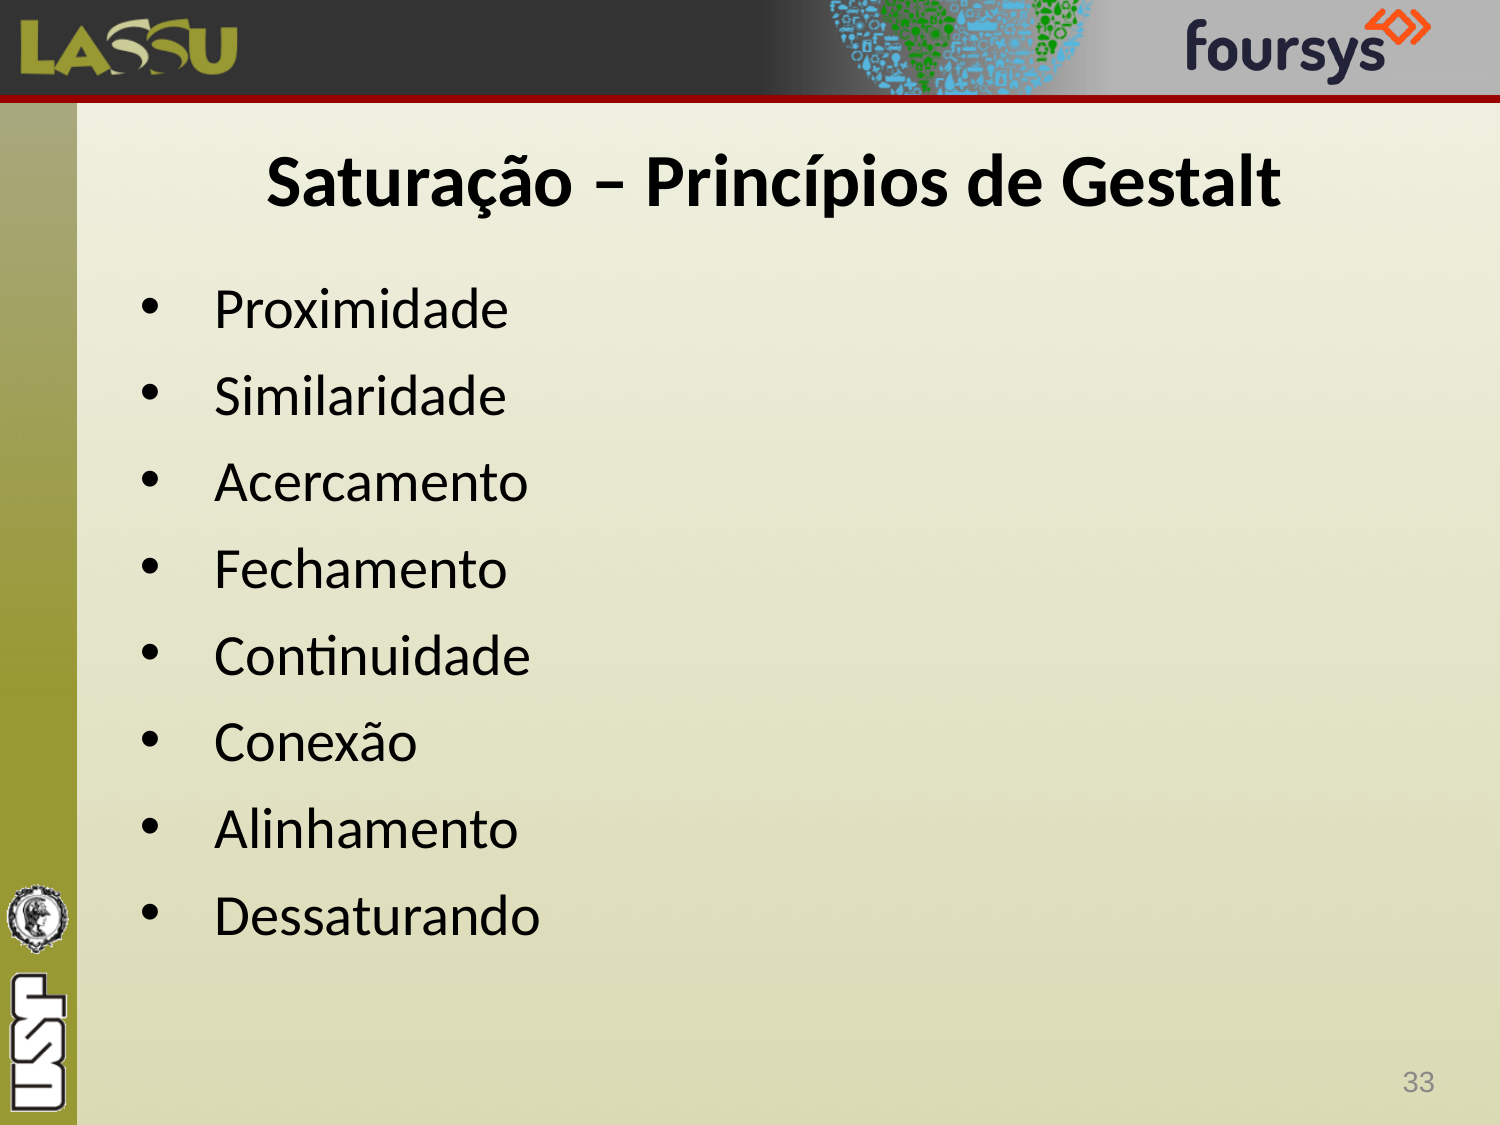

# Saturação – Princípios de Gestalt
Proximidade
Similaridade
Acercamento
Fechamento
Continuidade
Conexão
Alinhamento
Dessaturando
33